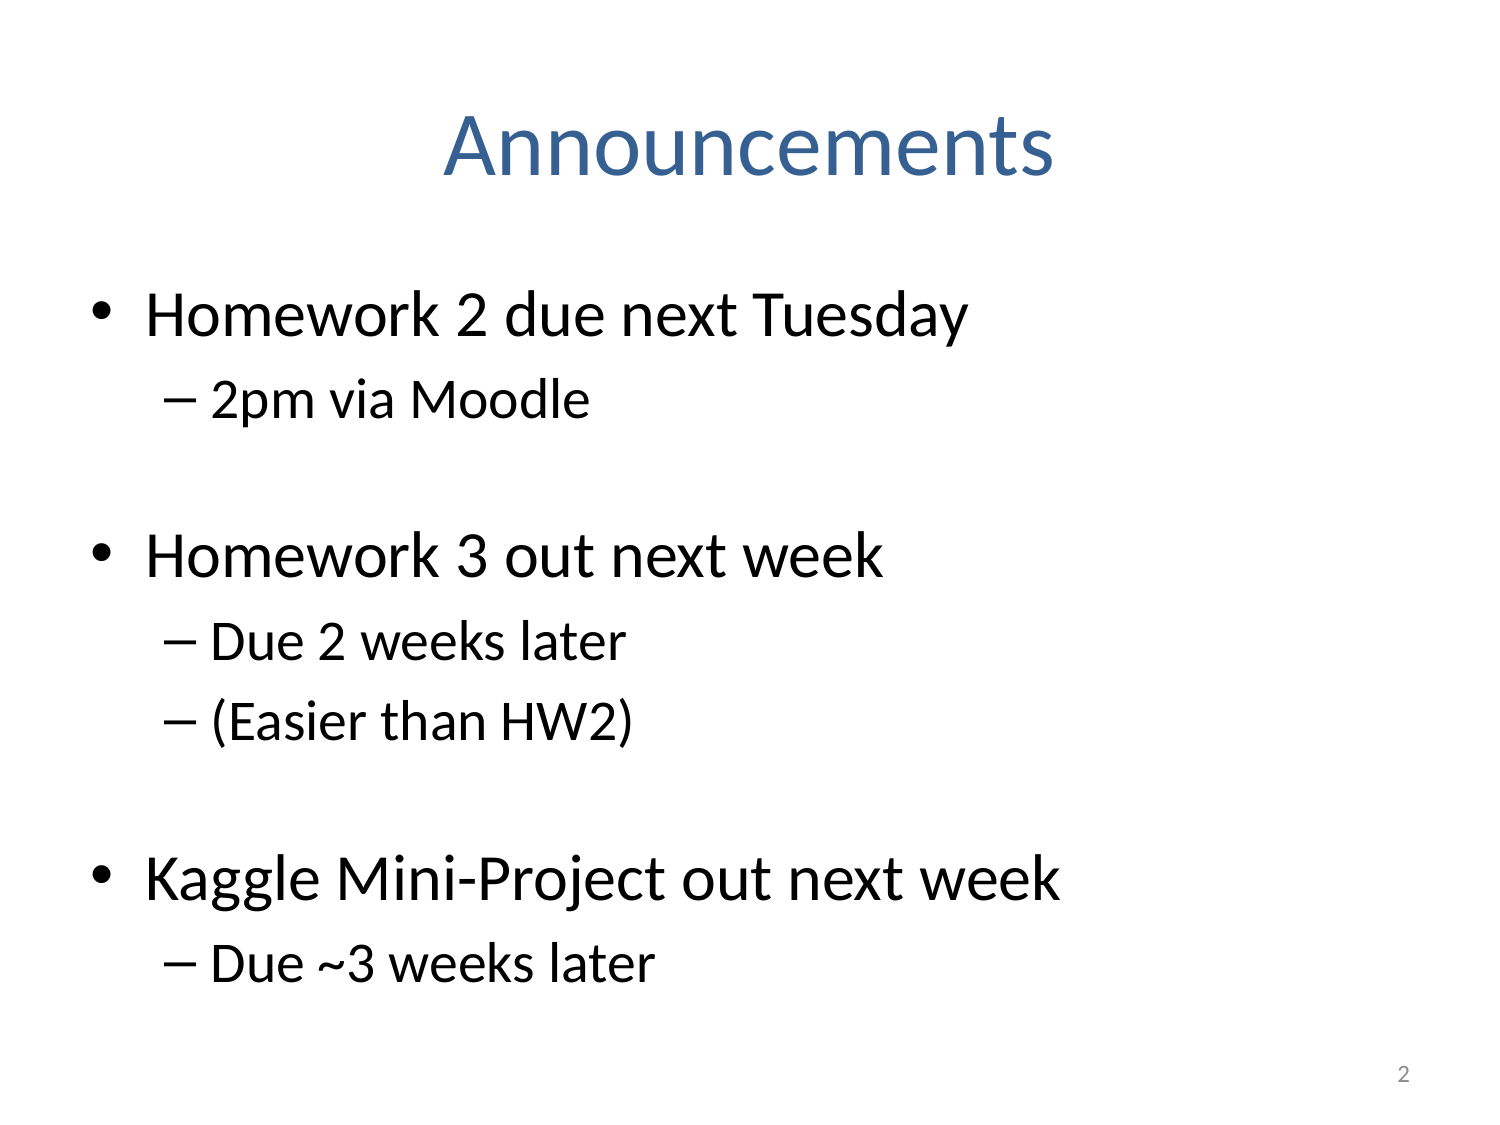

# Announcements
Homework 2 due next Tuesday
2pm via Moodle

Homework 3 out next week
Due 2 weeks later
(Easier than HW2)

Kaggle Mini-Project out next week
Due ~3 weeks later
2